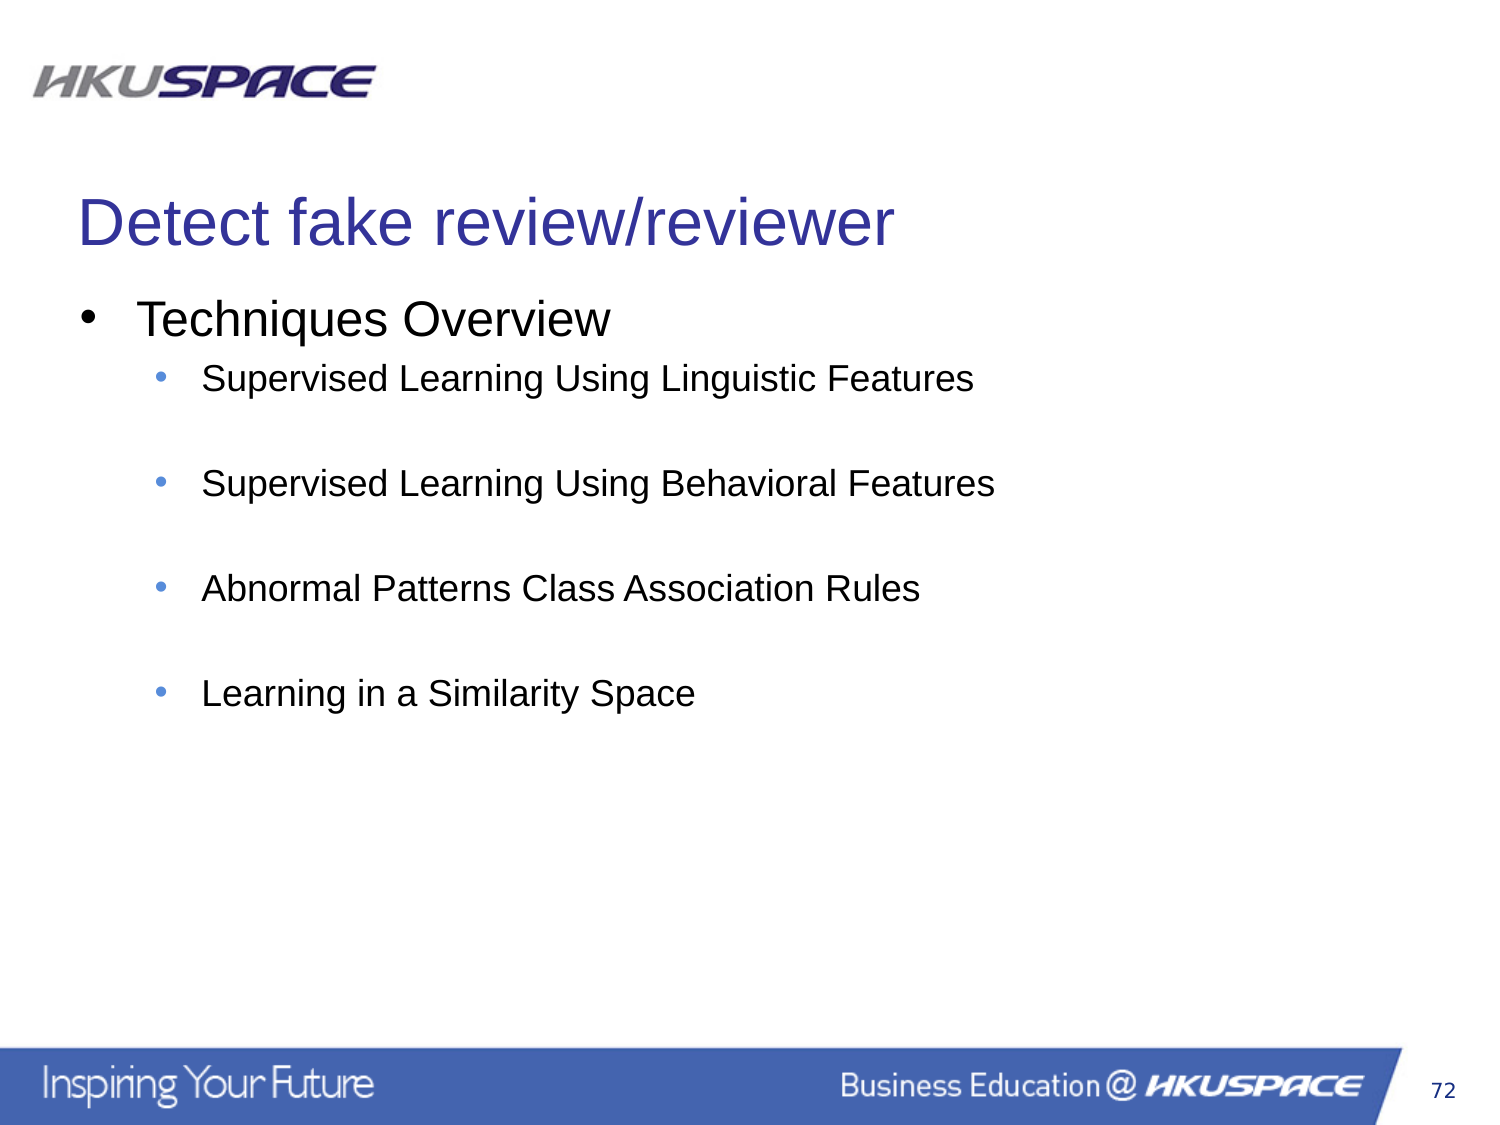

Detect fake review/reviewer
Techniques Overview
Supervised Learning Using Linguistic Features

Supervised Learning Using Behavioral Features

Abnormal Patterns Class Association Rules

Learning in a Similarity Space
72